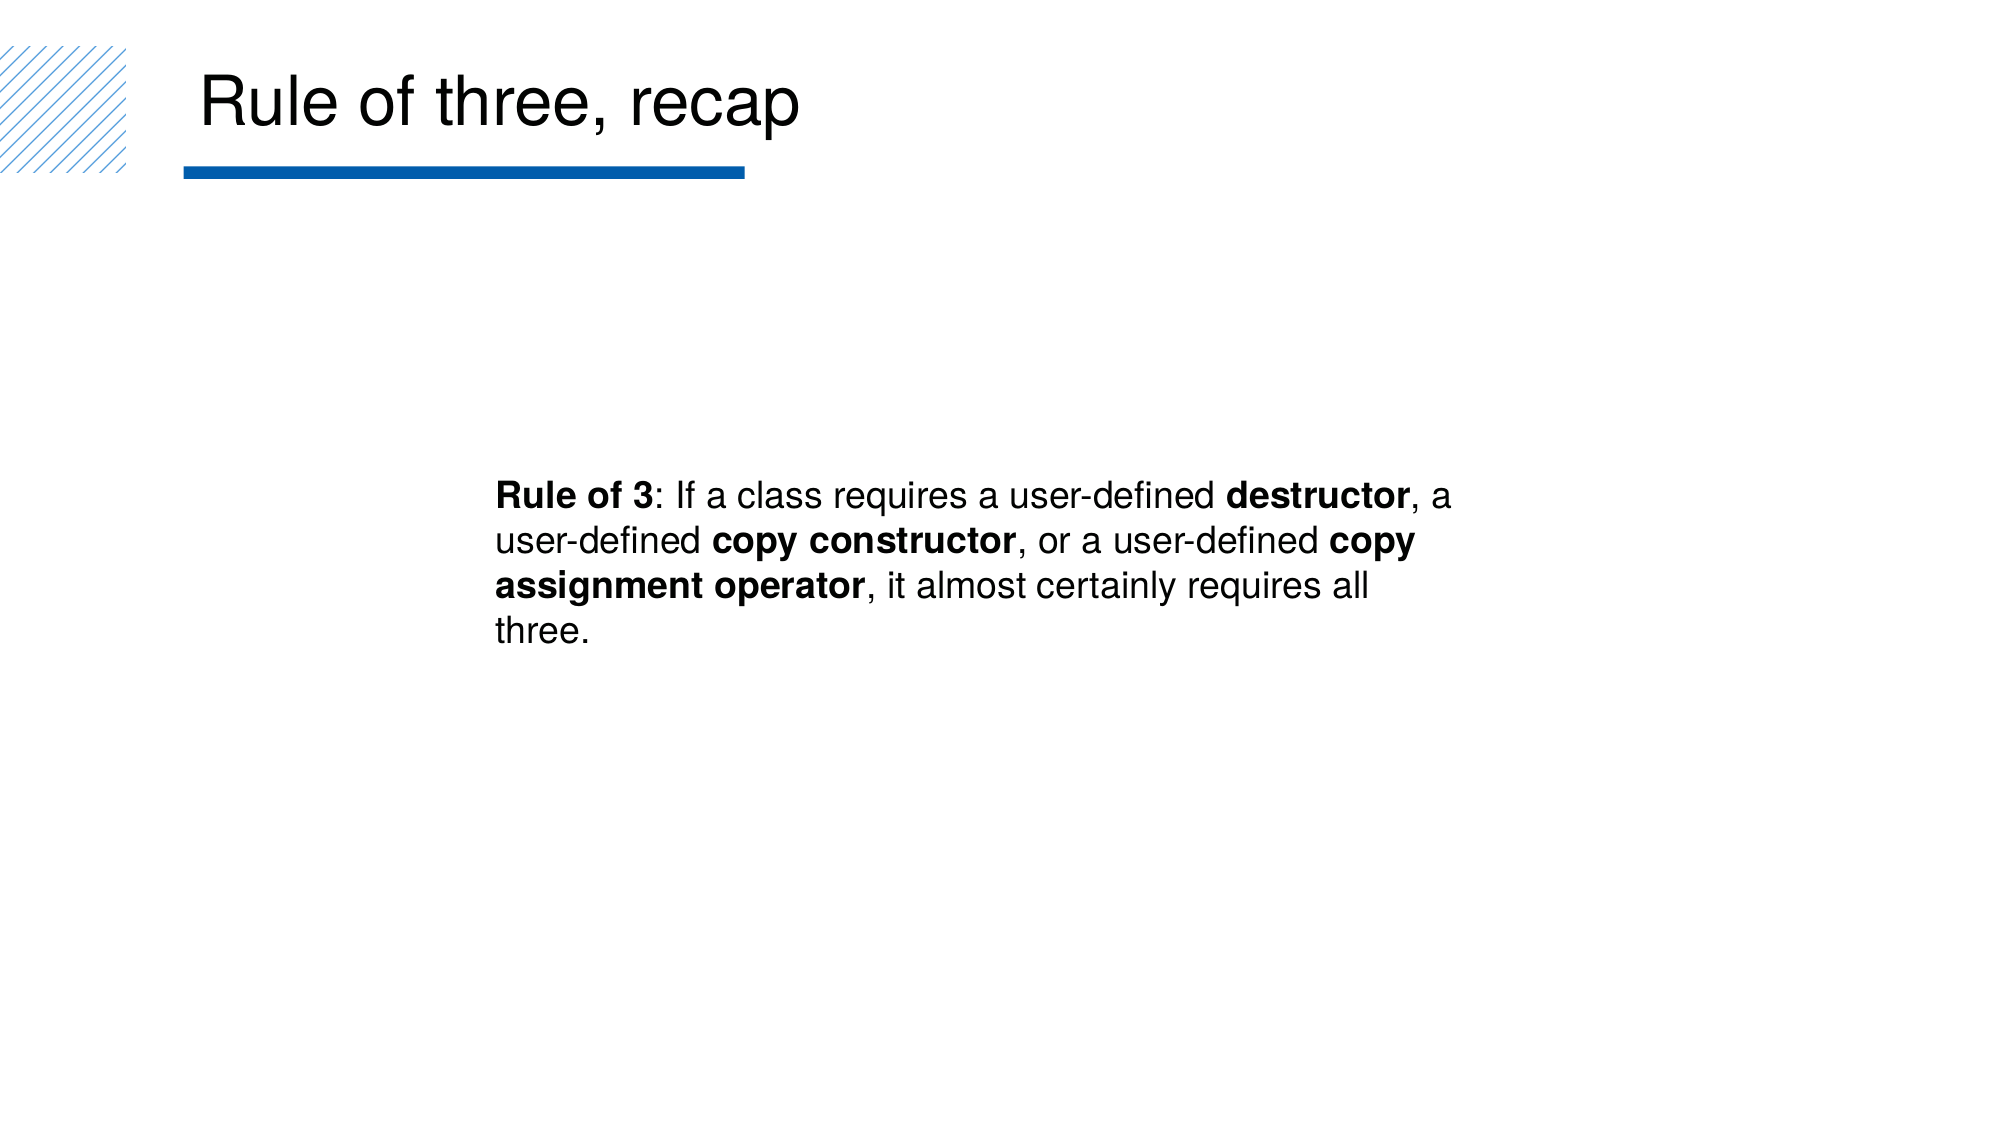

Rule of three, recap
Rule of 3: If a class requires a user-defined destructor, a user-defined copy constructor, or a user-defined copy assignment operator, it almost certainly requires all three.